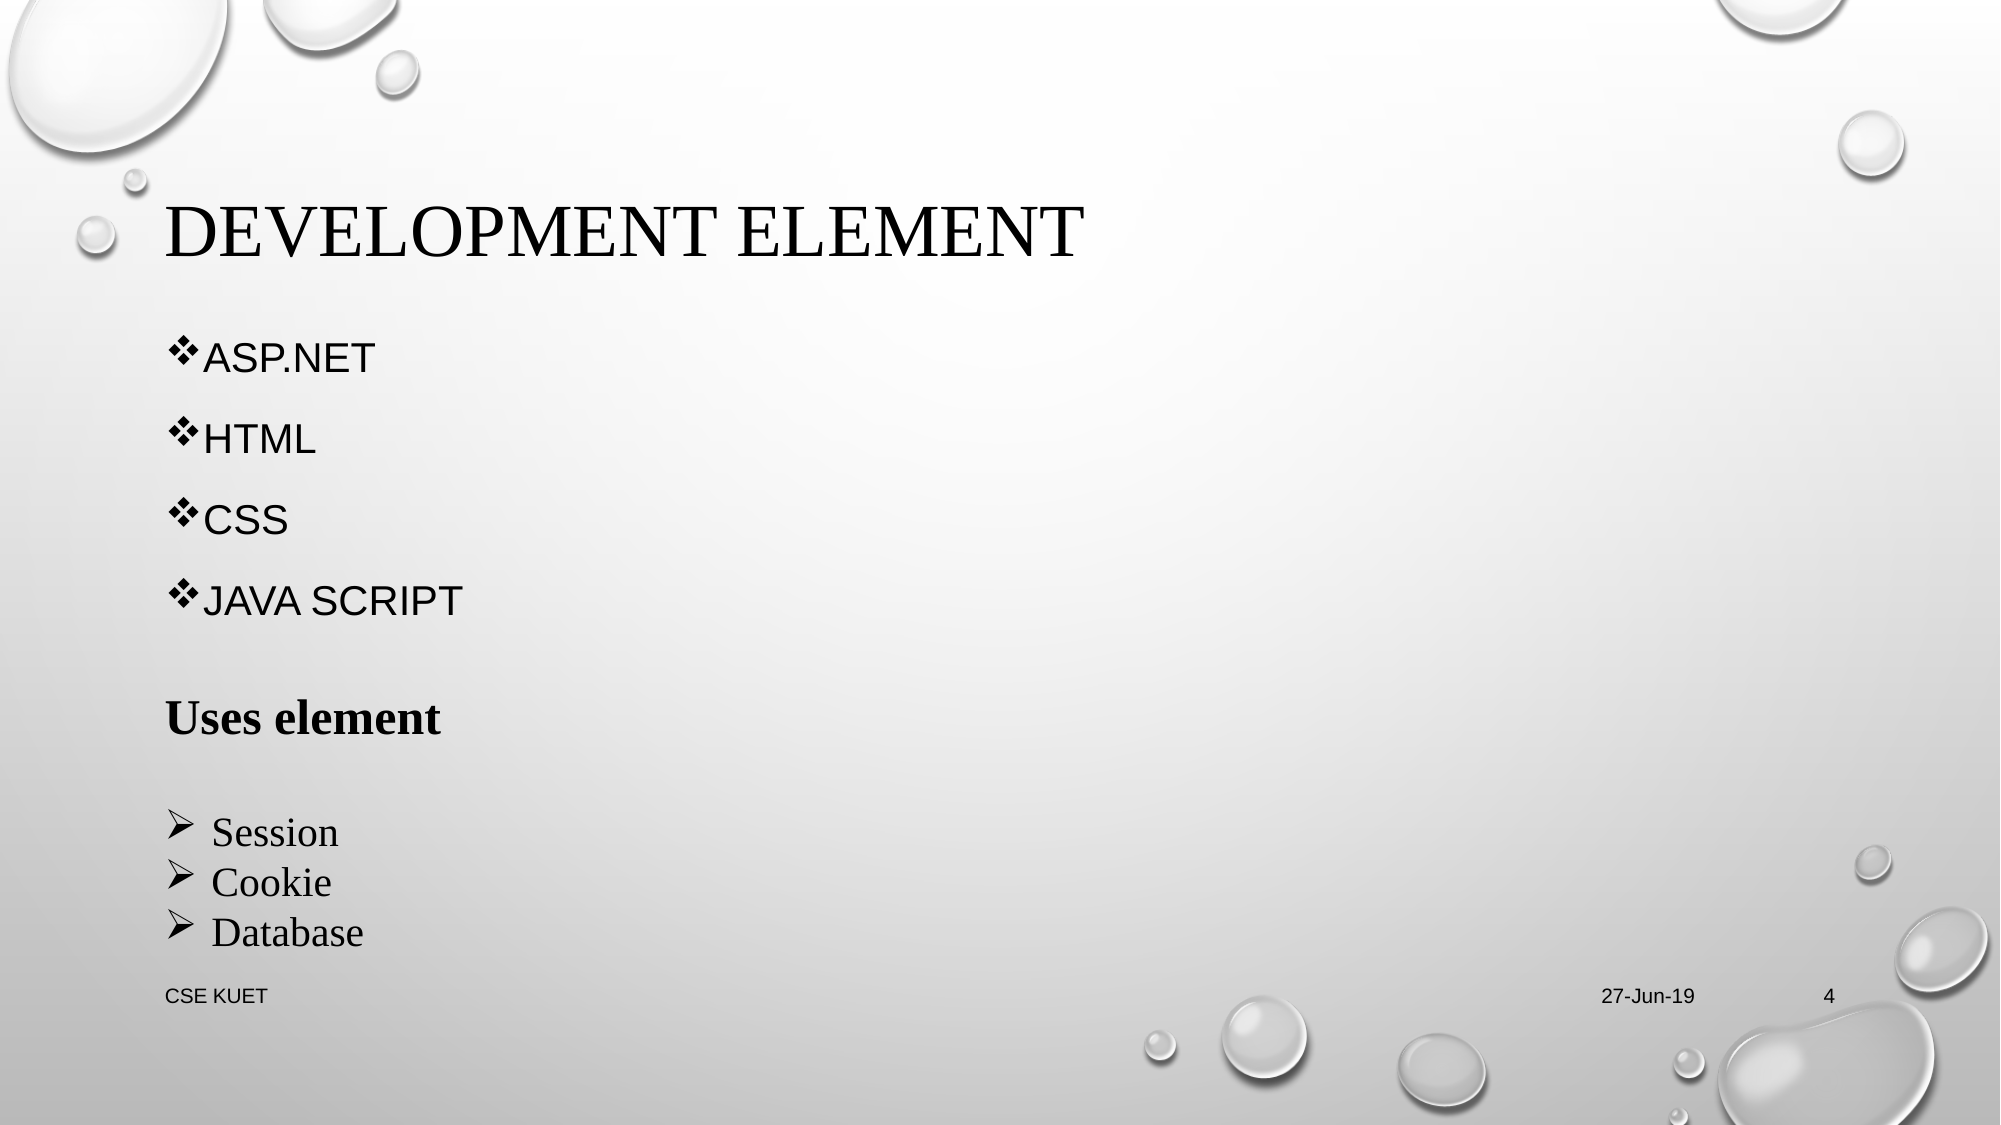

# Development element
Asp.net
Html
Css
Java script

Uses element

Session
Cookie
Database
CSE KUET
27-Jun-19
4